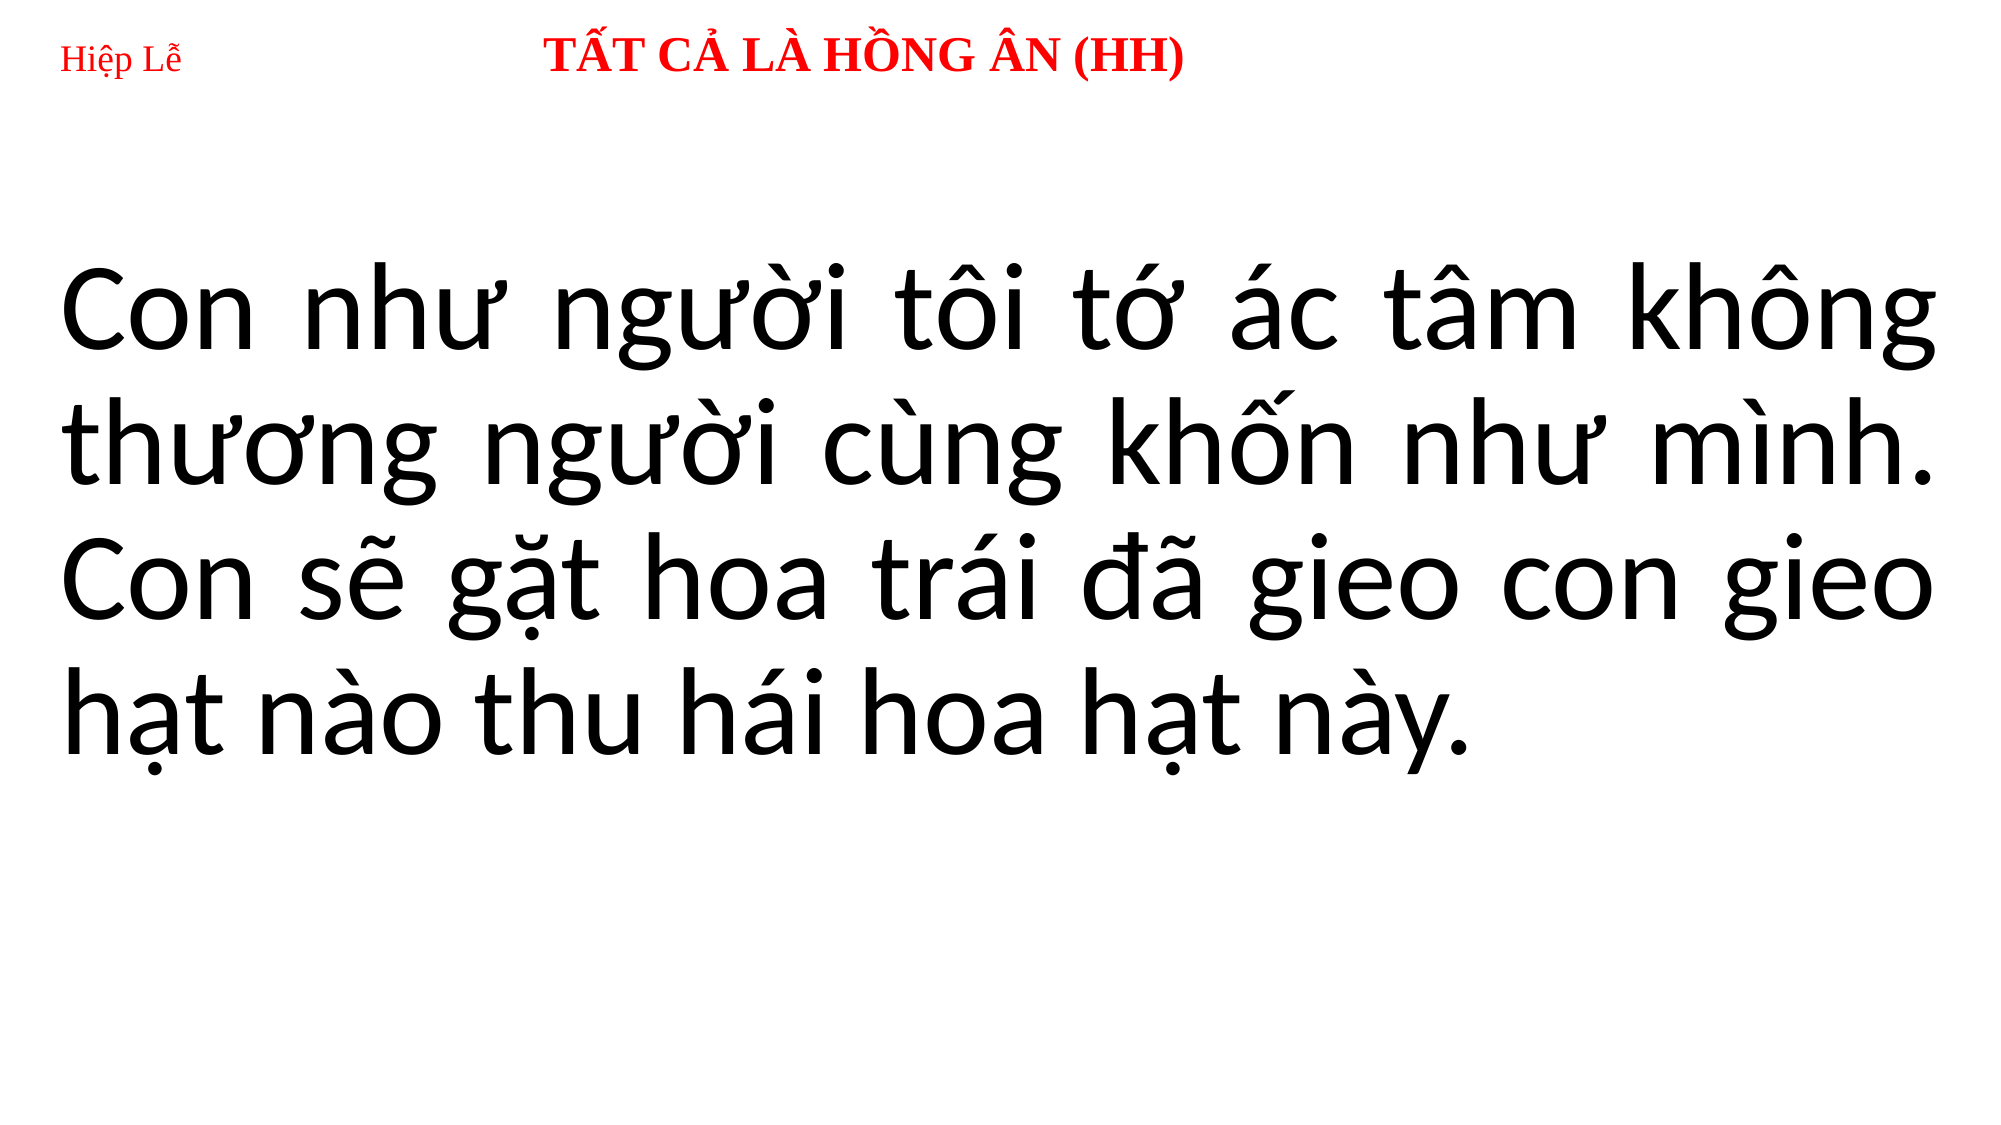

# Hiệp Lễ                                      TẤT CẢ LÀ HỒNG ÂN (HH)
Con như người tôi tớ ác tâm không thương người cùng khốn như mình. Con sẽ gặt hoa trái đã gieo con gieo hạt nào thu hái hoa hạt này.